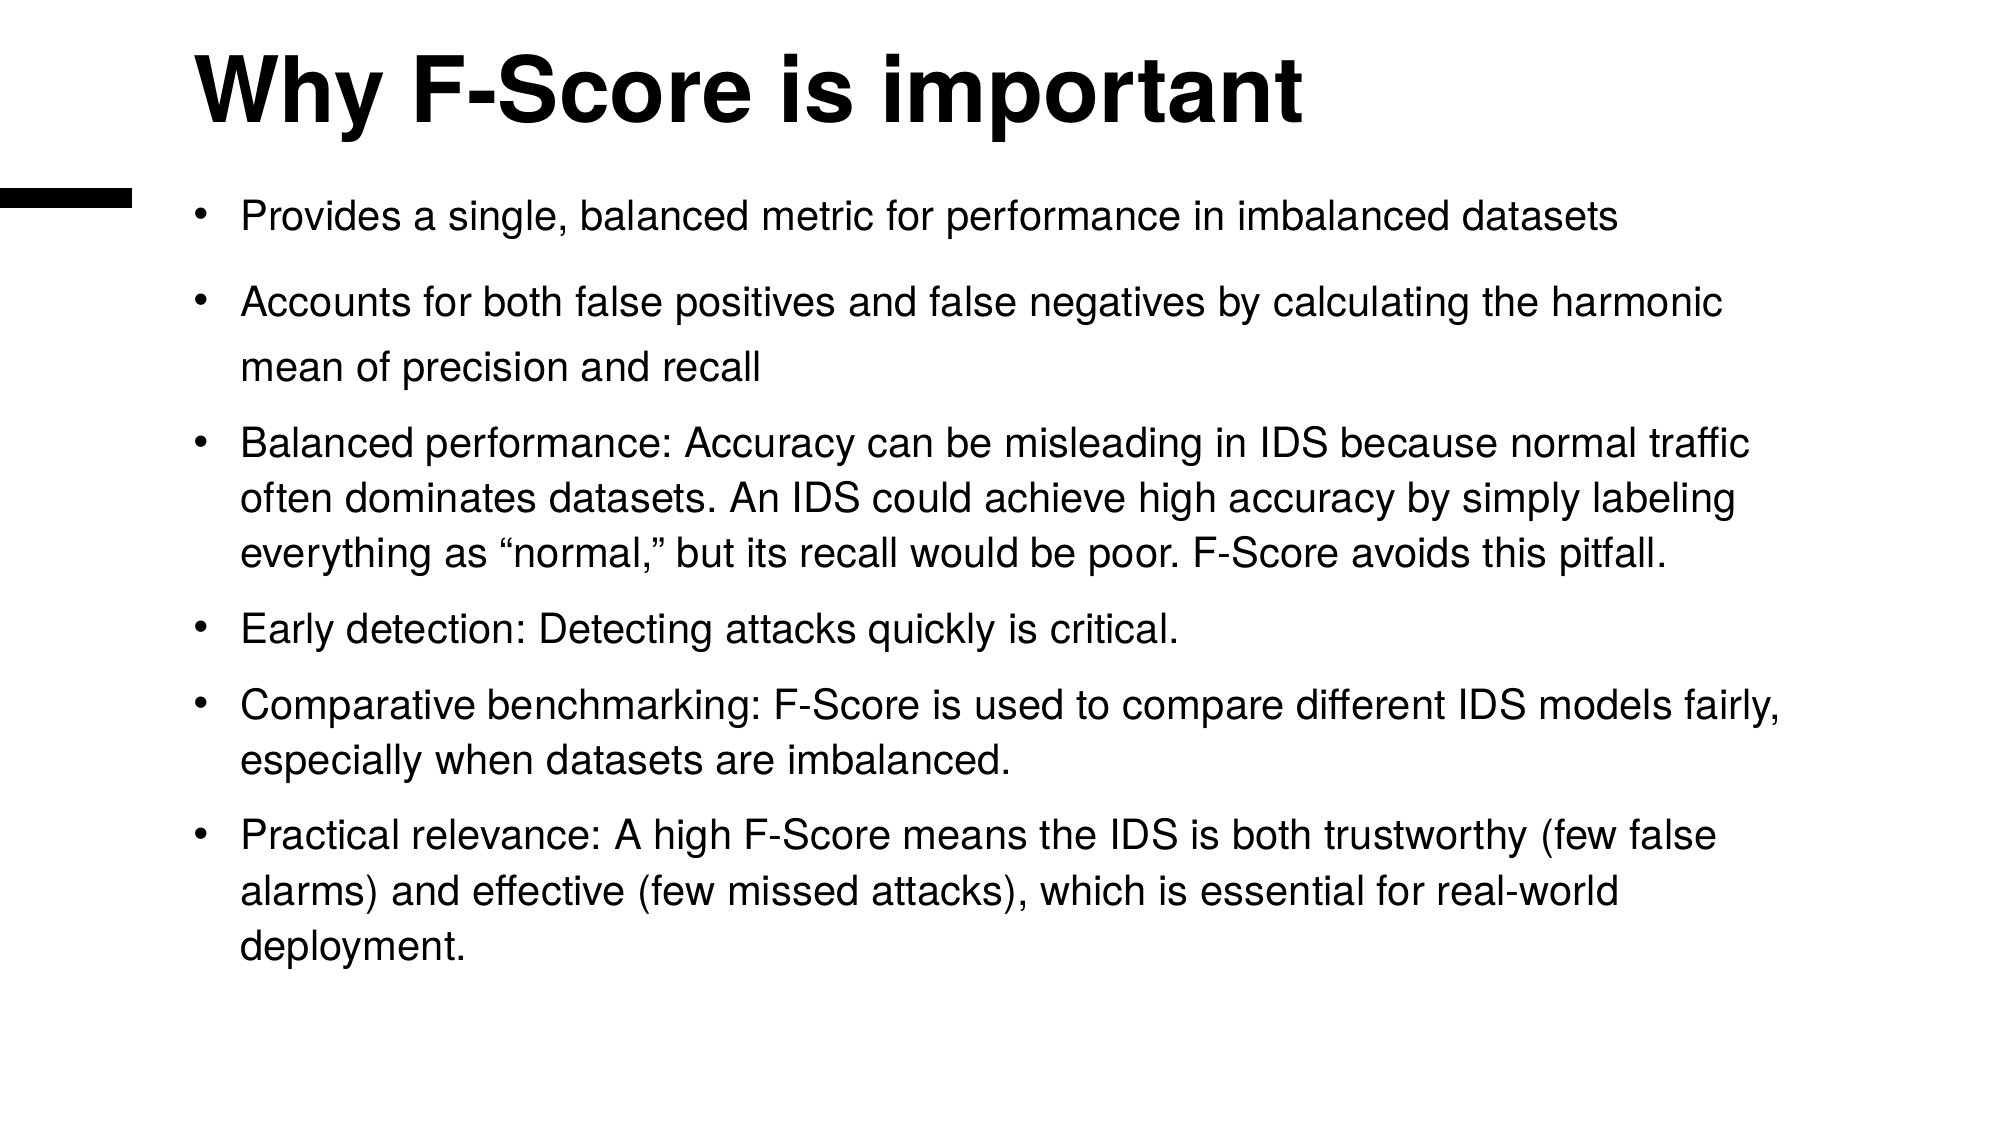

# Why F-Score is important
Provides a single, balanced metric for performance in imbalanced datasets
Accounts for both false positives and false negatives by calculating the harmonic mean of precision and recall
Balanced performance: Accuracy can be misleading in IDS because normal traffic often dominates datasets. An IDS could achieve high accuracy by simply labeling everything as “normal,” but its recall would be poor. F-Score avoids this pitfall.
Early detection: Detecting attacks quickly is critical.
Comparative benchmarking: F-Score is used to compare different IDS models fairly, especially when datasets are imbalanced.
Practical relevance: A high F-Score means the IDS is both trustworthy (few false alarms) and effective (few missed attacks), which is essential for real-world deployment.